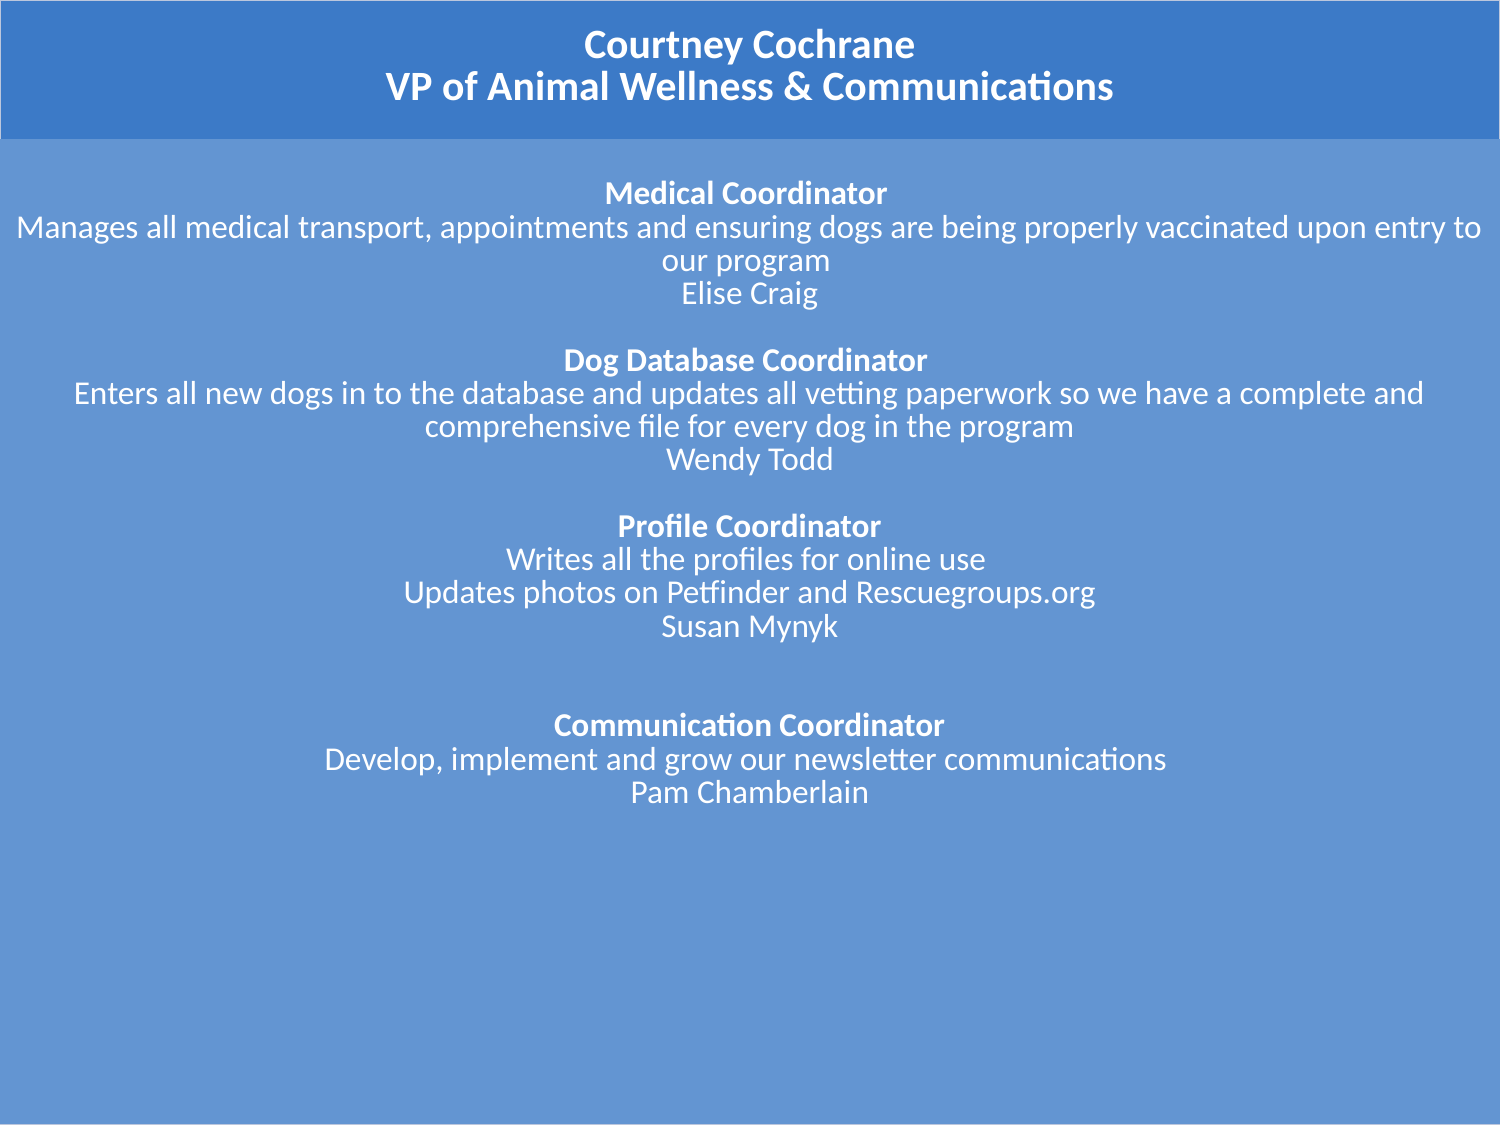

| Courtney Cochrane VP of Animal Wellness & Communications |
| --- |
| Medical Coordinator Manages all medical transport, appointments and ensuring dogs are being properly vaccinated upon entry to our program Elise Craig Dog Database Coordinator Enters all new dogs in to the database and updates all vetting paperwork so we have a complete and comprehensive file for every dog in the program Wendy Todd Profile Coordinator Writes all the profiles for online use Updates photos on Petfinder and Rescuegroups.org Susan Mynyk Communication Coordinator Develop, implement and grow our newsletter communications Pam Chamberlain |